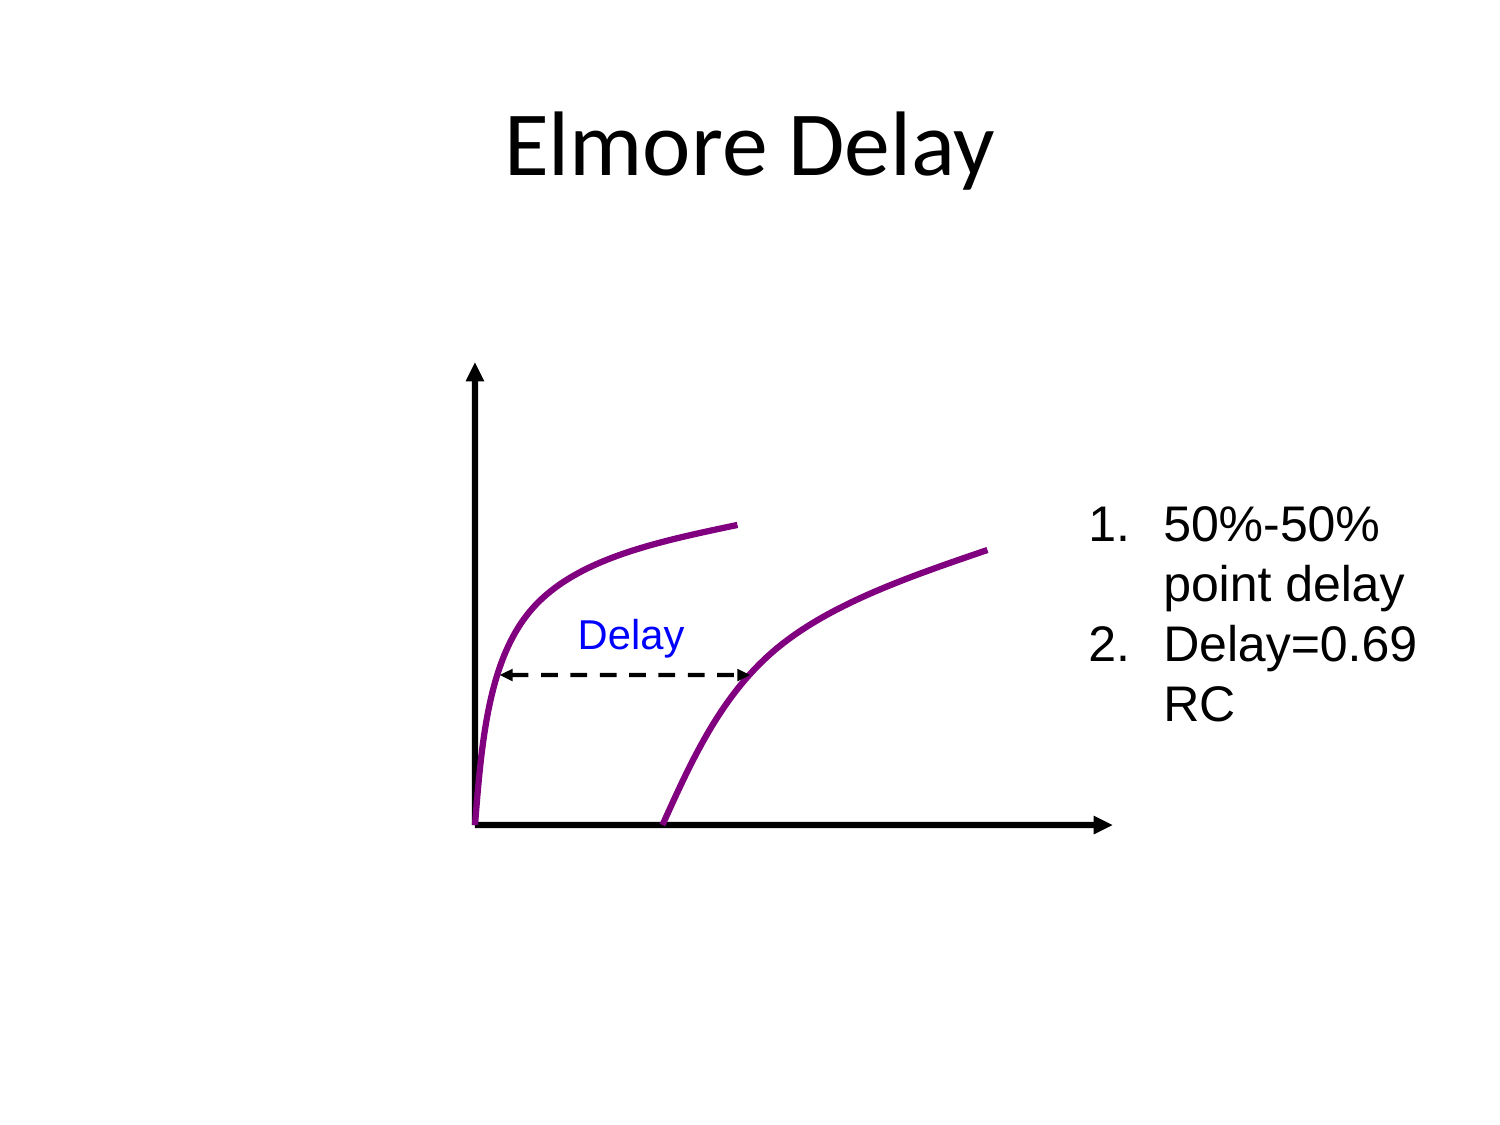

# Elmore Delay

50%-50% point delay
Delay=0.69RC

Delay